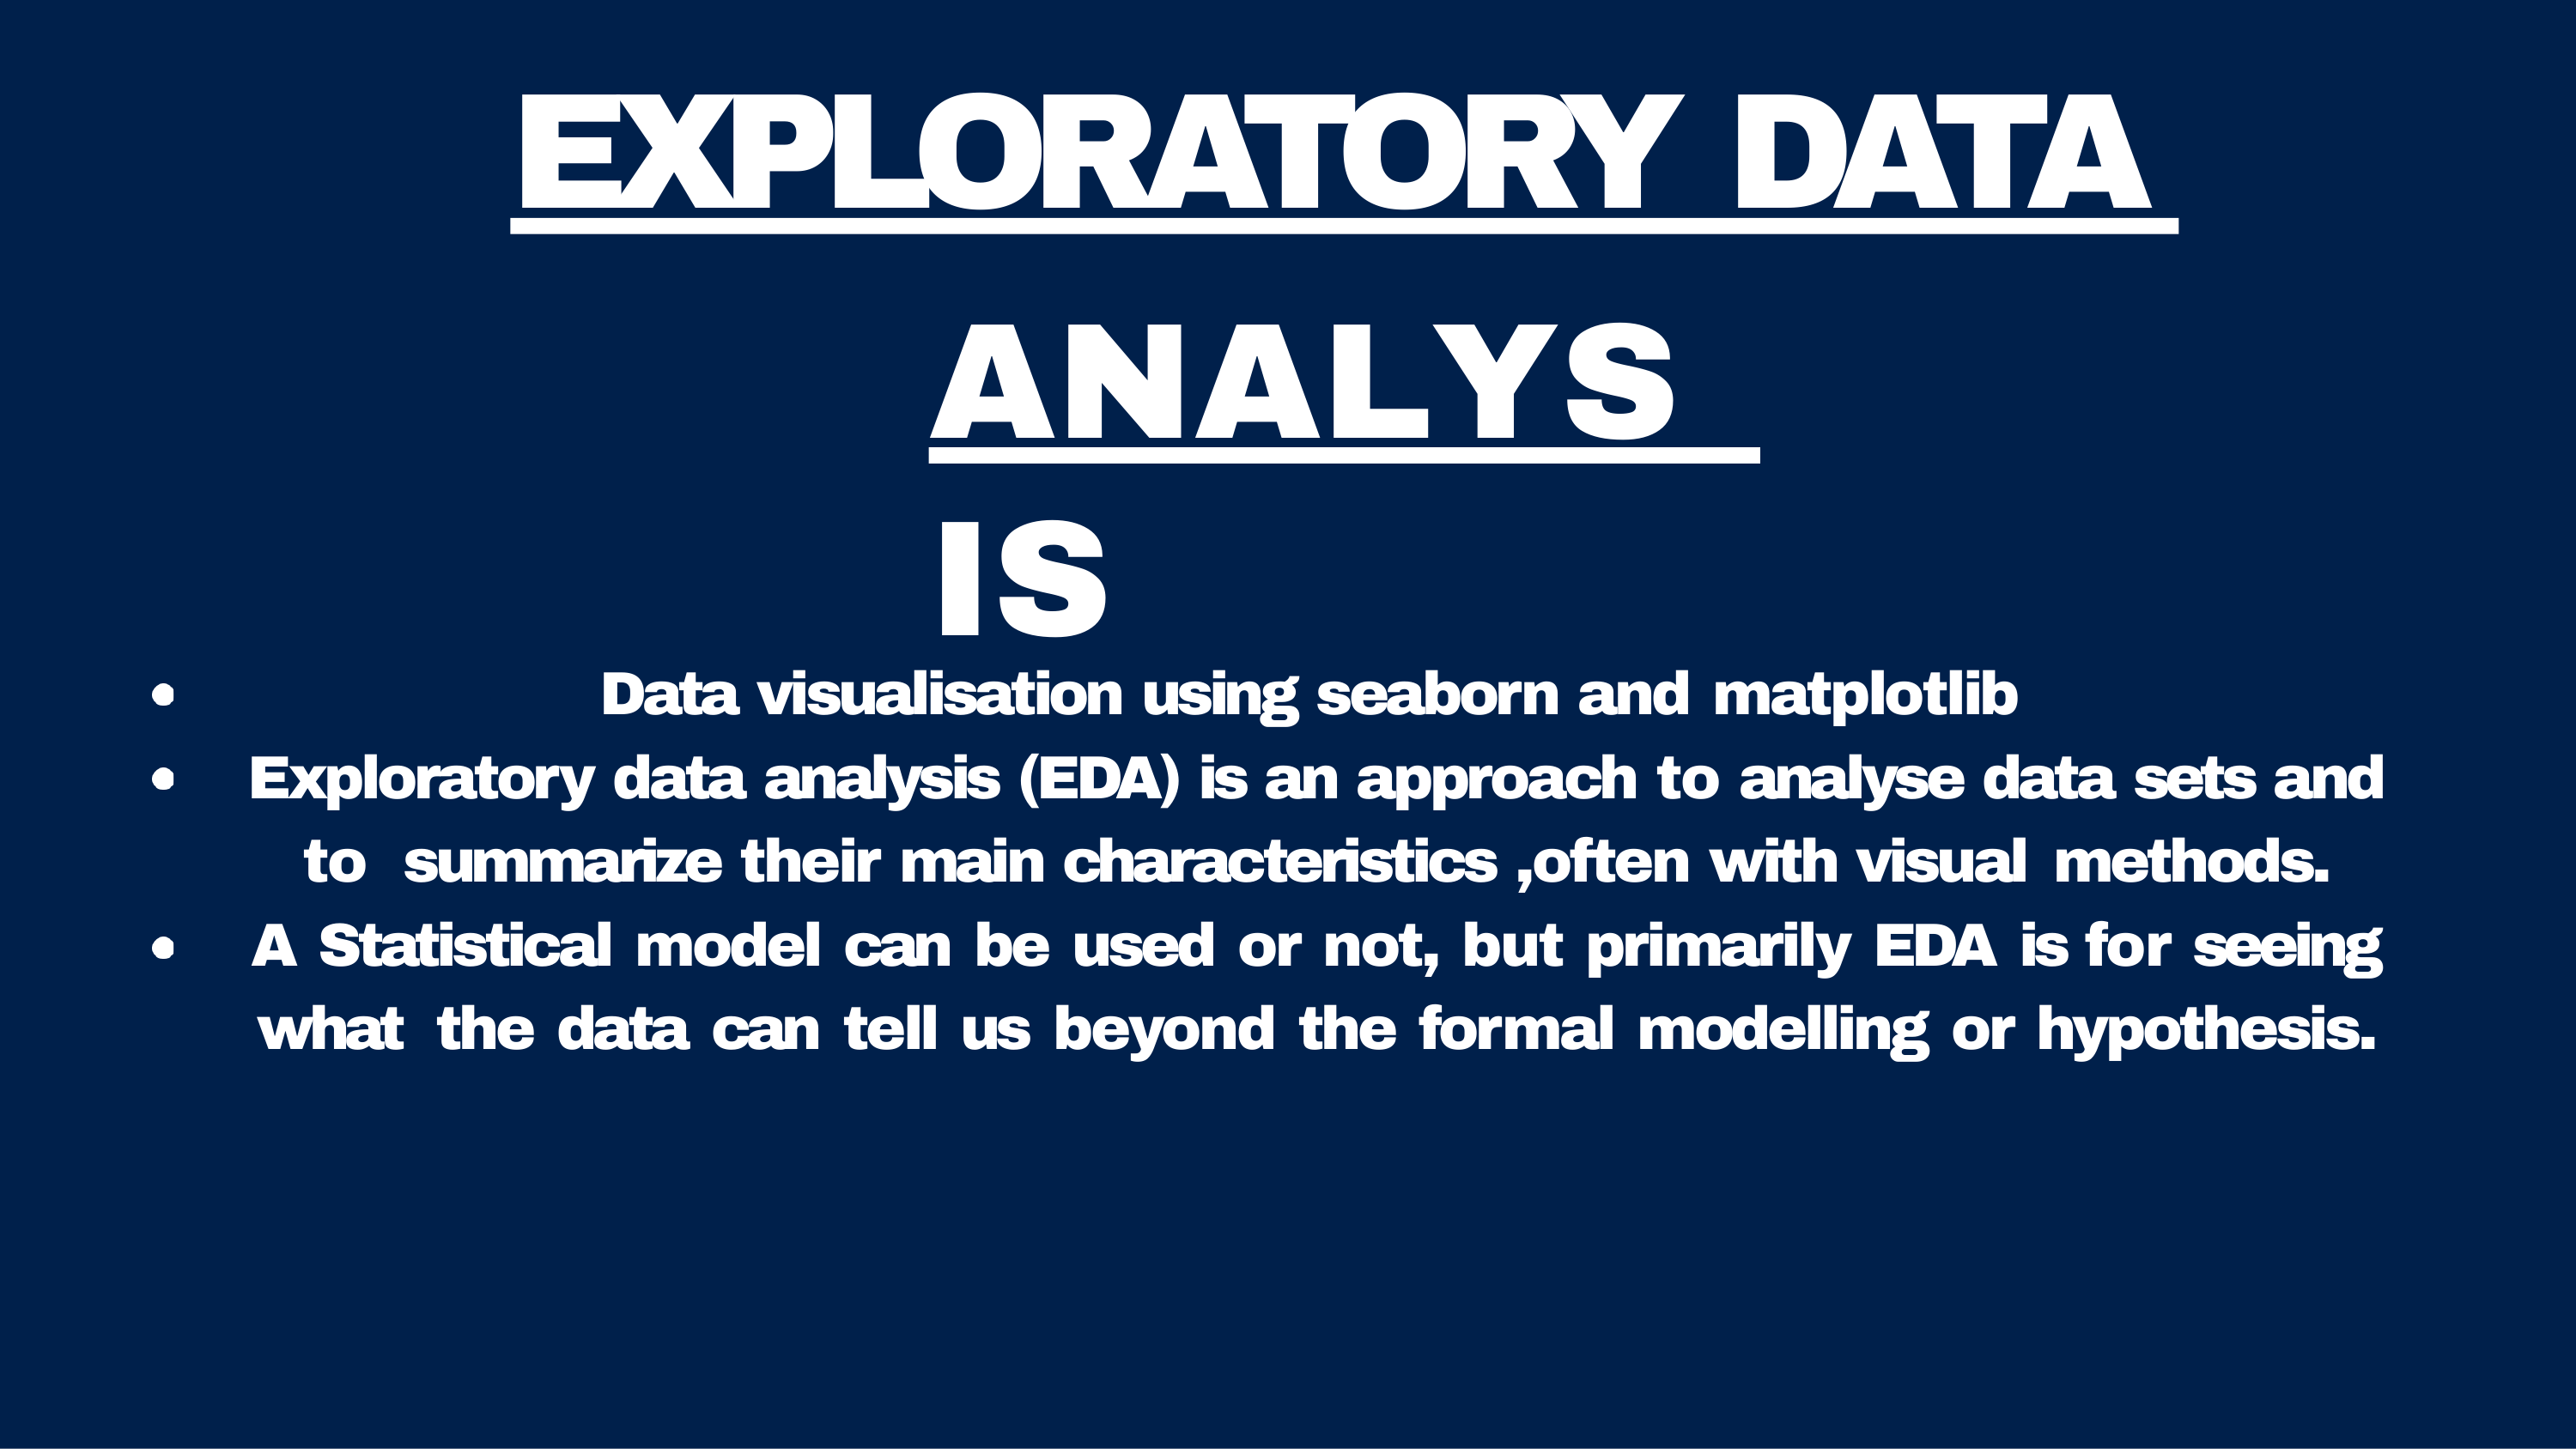

# EXPLORATORY DATA

ANALYSIS

Data visualisation using seaborn and matplotlib
Exploratory data analysis (EDA) is an approach to analyse data sets and to  summarize their main characteristics ,often with visual methods.
A Statistical model can be used or not, but primarily EDA is for seeing what  the data can tell us beyond the formal modelling or hypothesis.